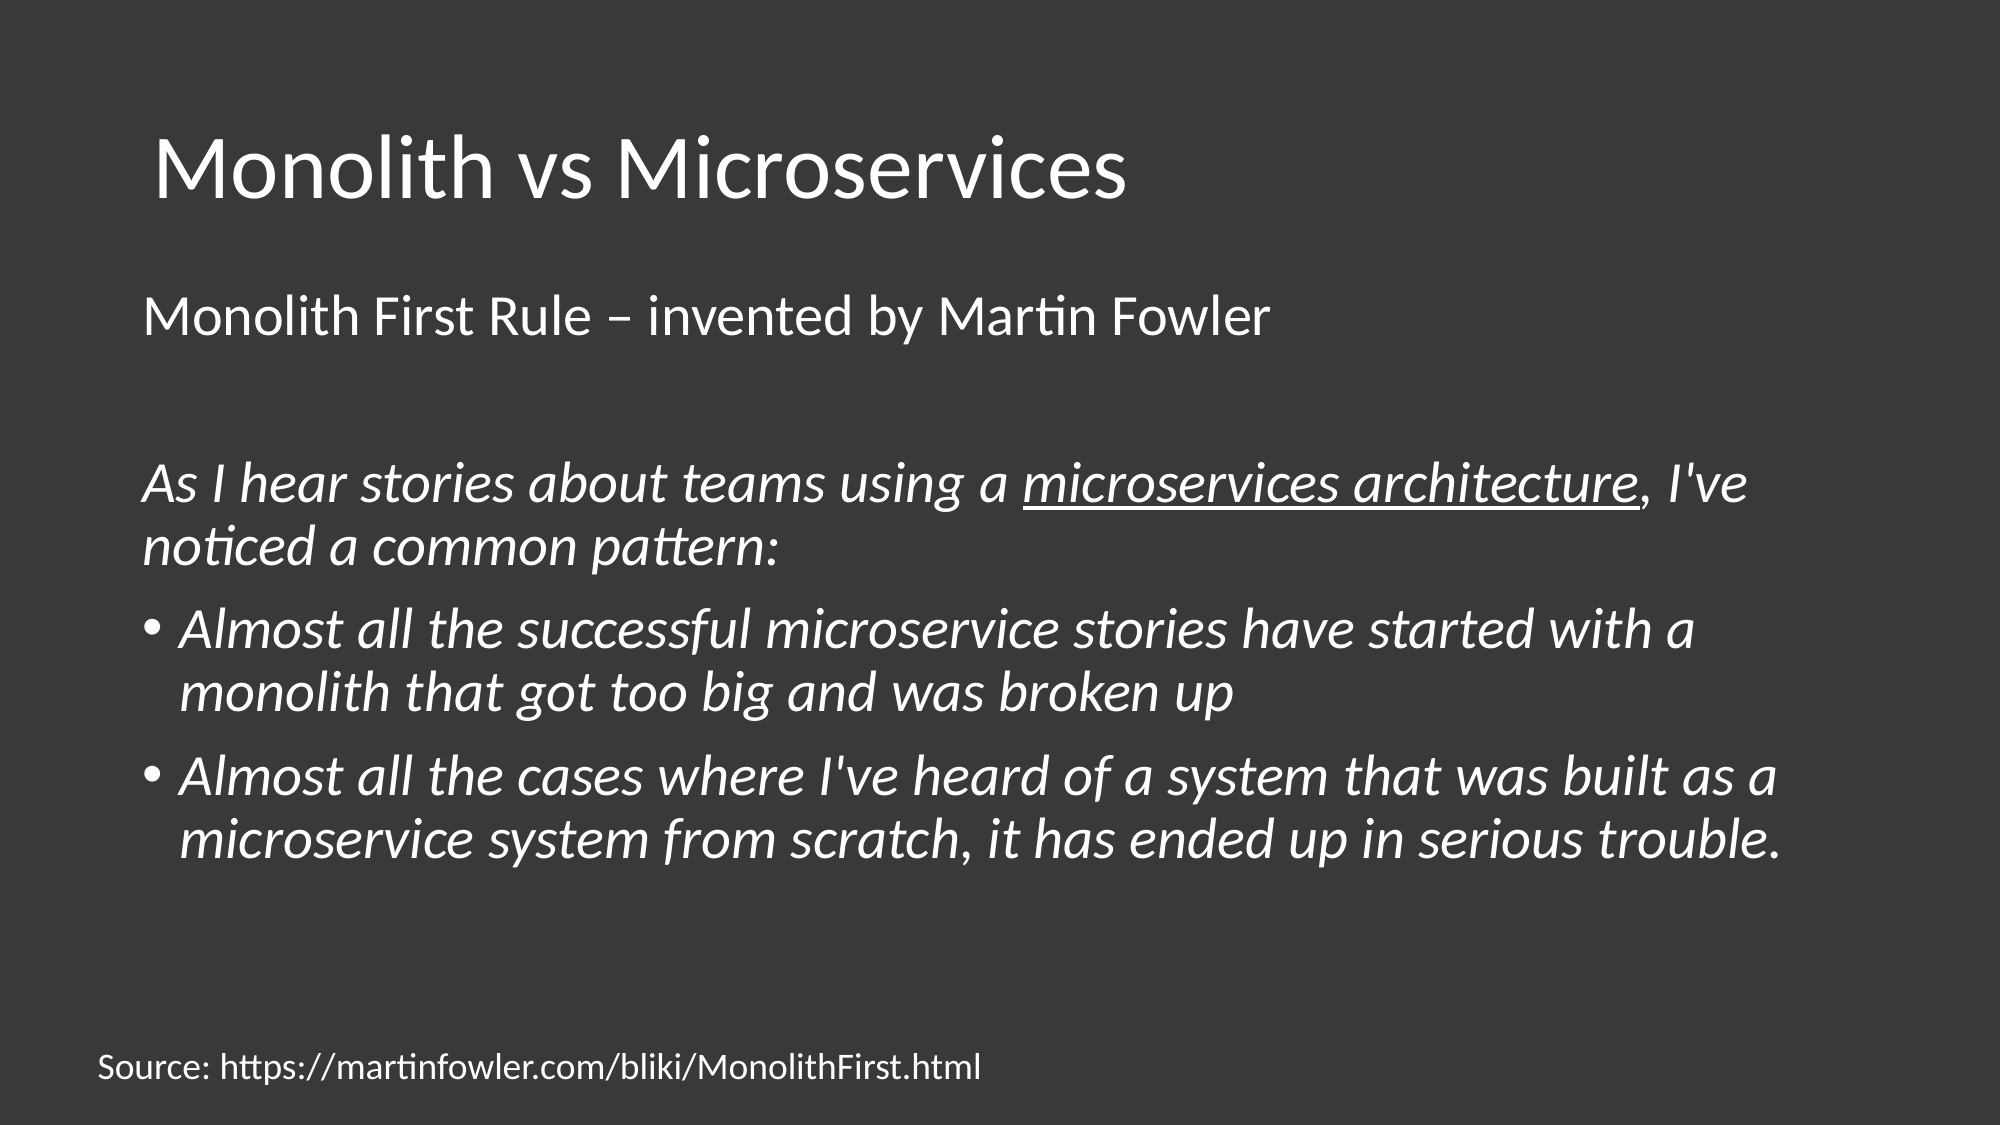

# Monolith vs Microservices
Monolith First Rule – invented by Martin Fowler

As I hear stories about teams using a microservices architecture, I've noticed a common pattern:
Almost all the successful microservice stories have started with a monolith that got too big and was broken up
Almost all the cases where I've heard of a system that was built as a microservice system from scratch, it has ended up in serious trouble.

Source: https://martinfowler.com/bliki/MonolithFirst.html